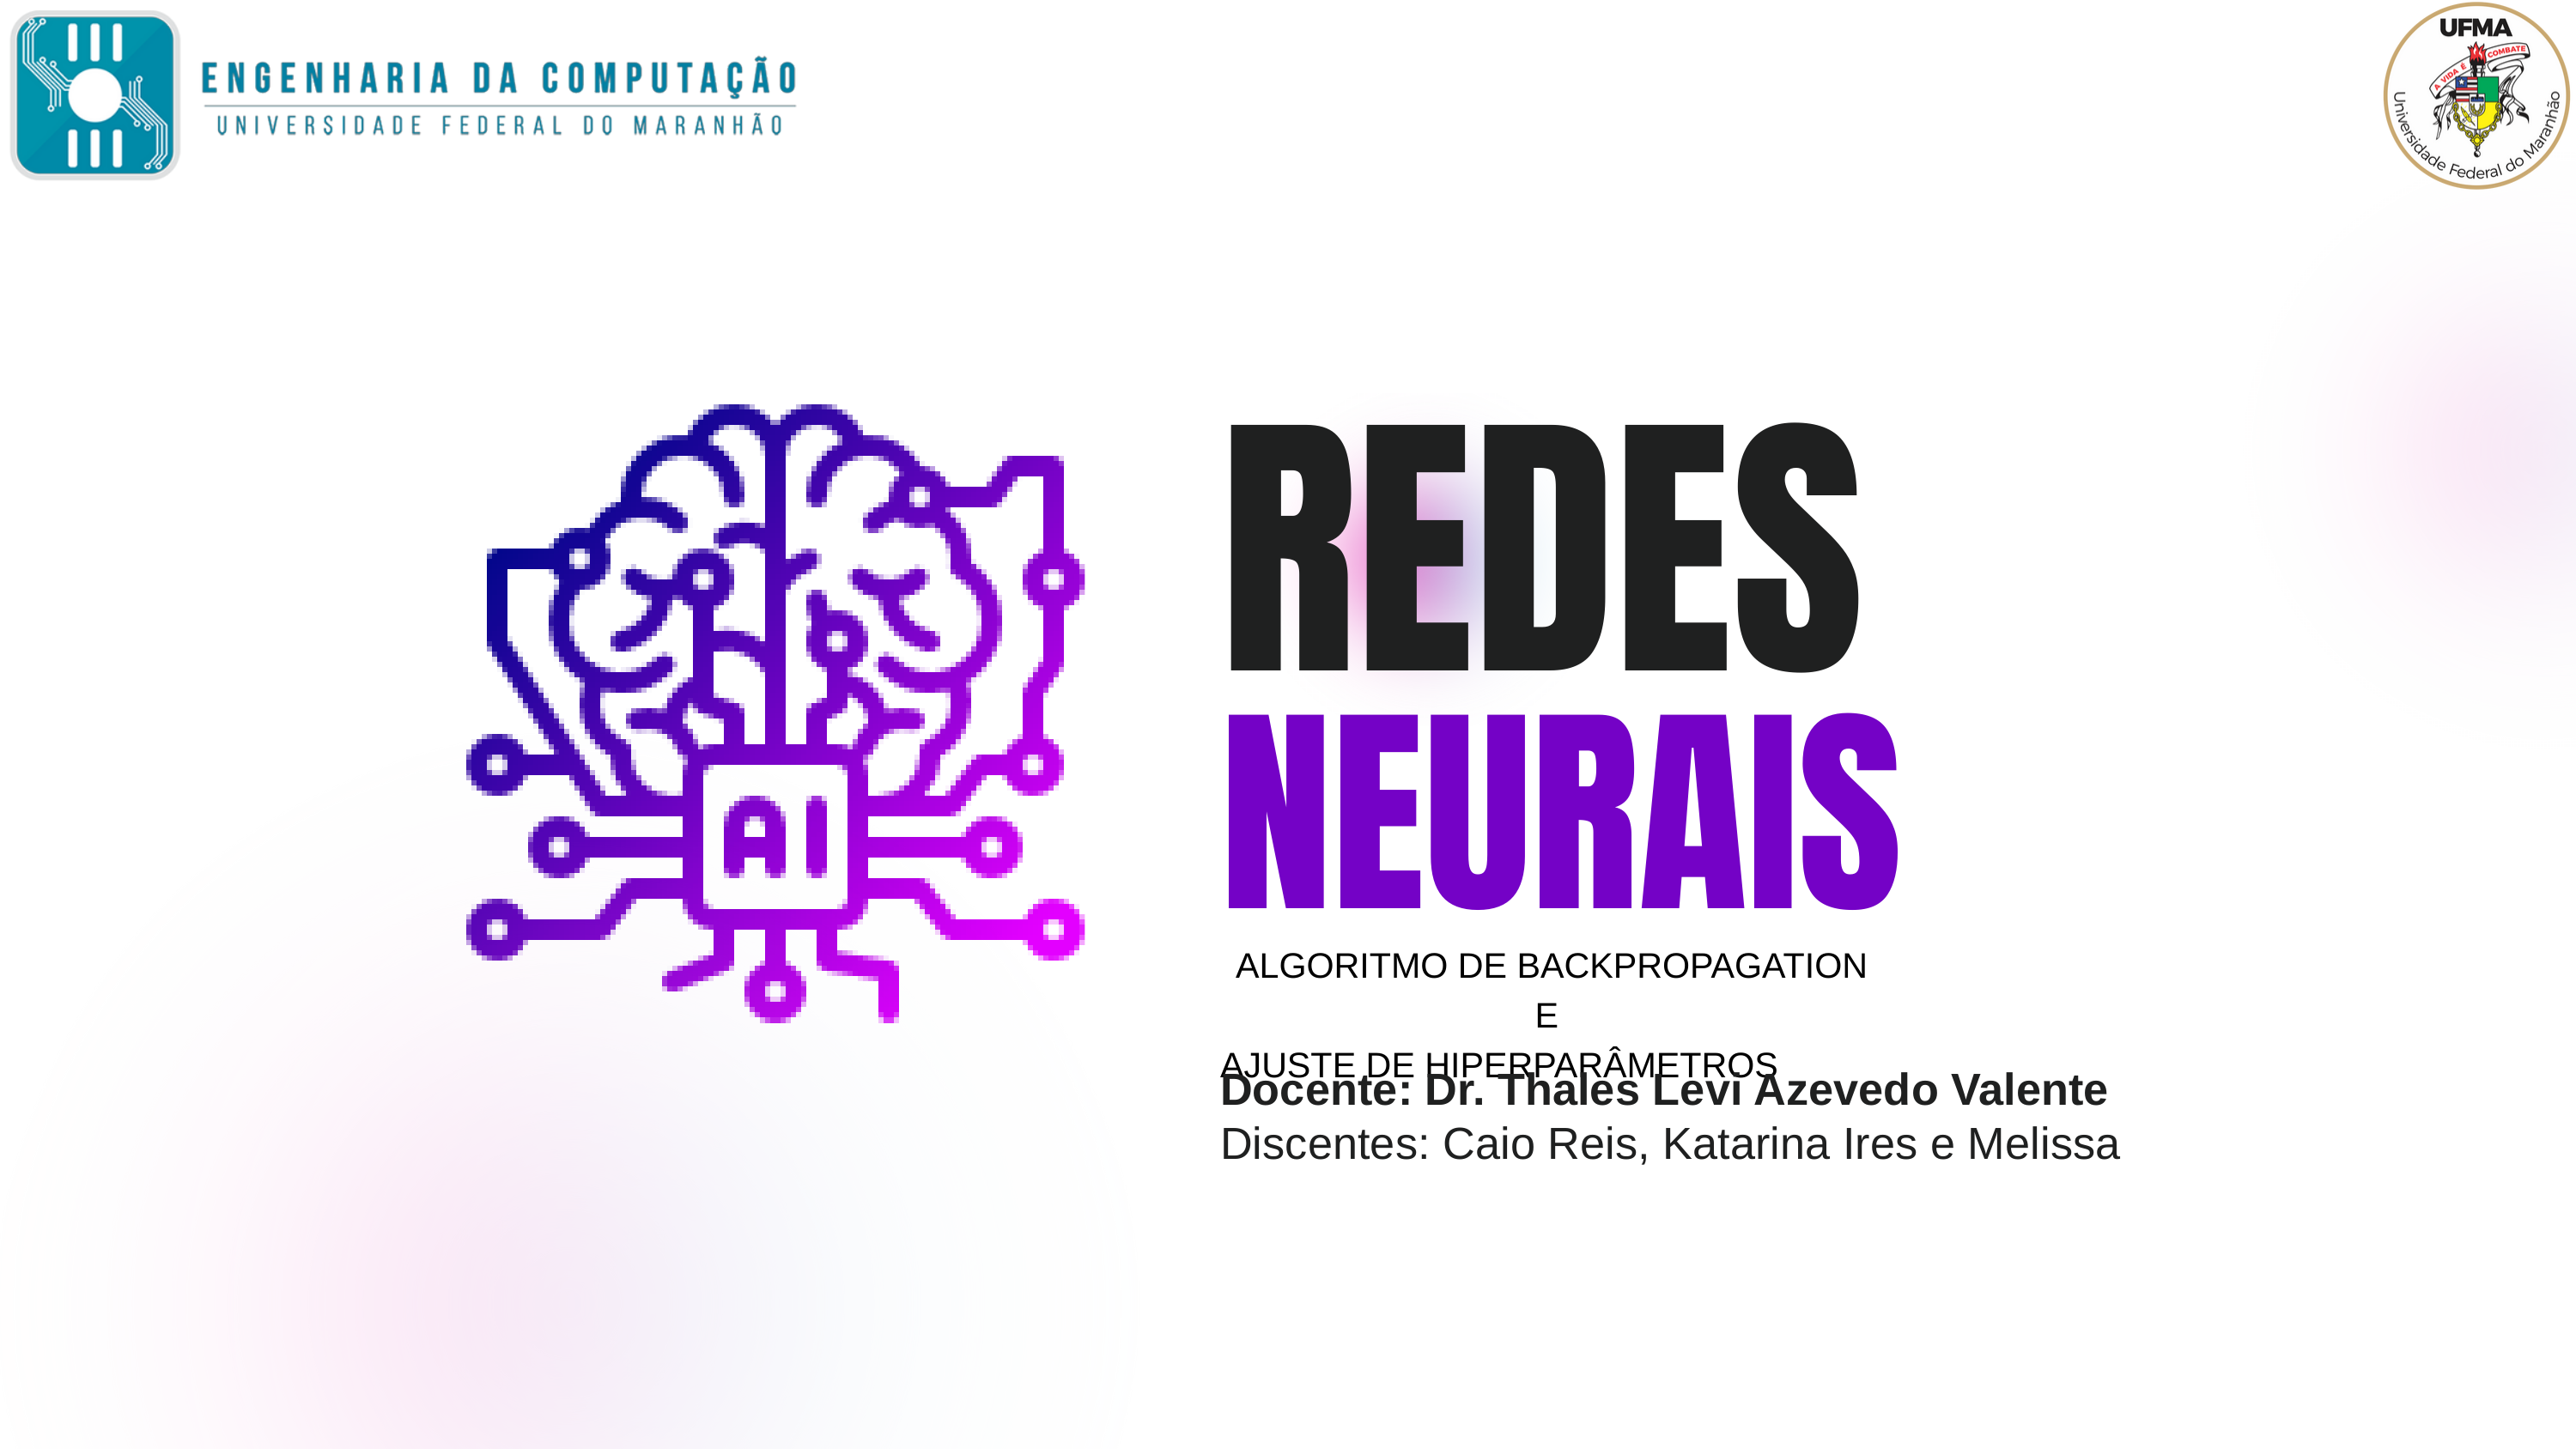

REDES

NEURAIS

ALGORITMO DE BACKPROPAGATION E
AJUSTE DE HIPERPARÂMETROS
Docente: Dr. Thales Levi Azevedo Valente
Discentes: Caio Reis, Katarina Ires e Melissa